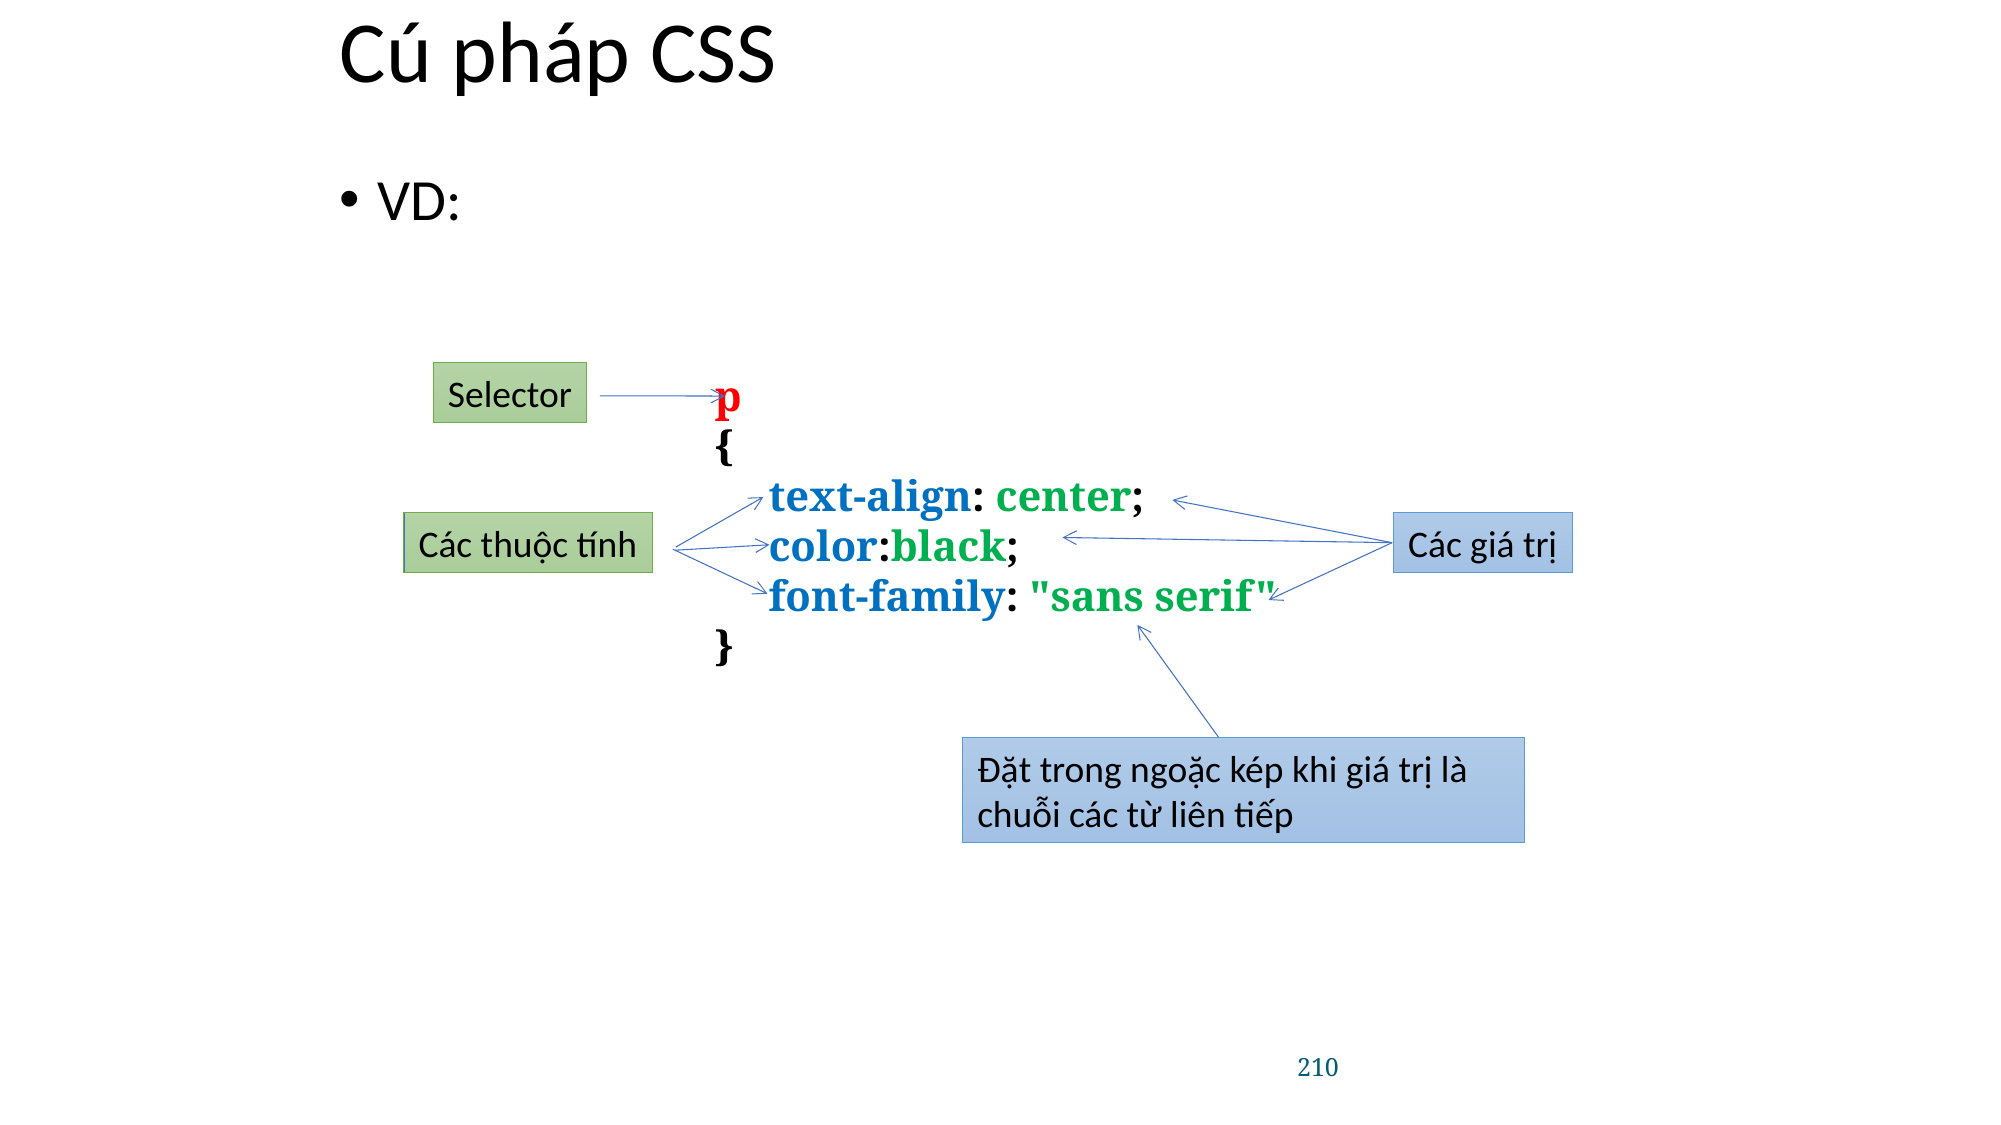

# Cú pháp CSS
VD:
Selector
p
{
     text-align: center;
     color:black;
     font-family: "sans serif"
}
Các thuộc tính
Các giá trị
Đặt trong ngoặc kép khi giá trị là chuỗi các từ liên tiếp
210